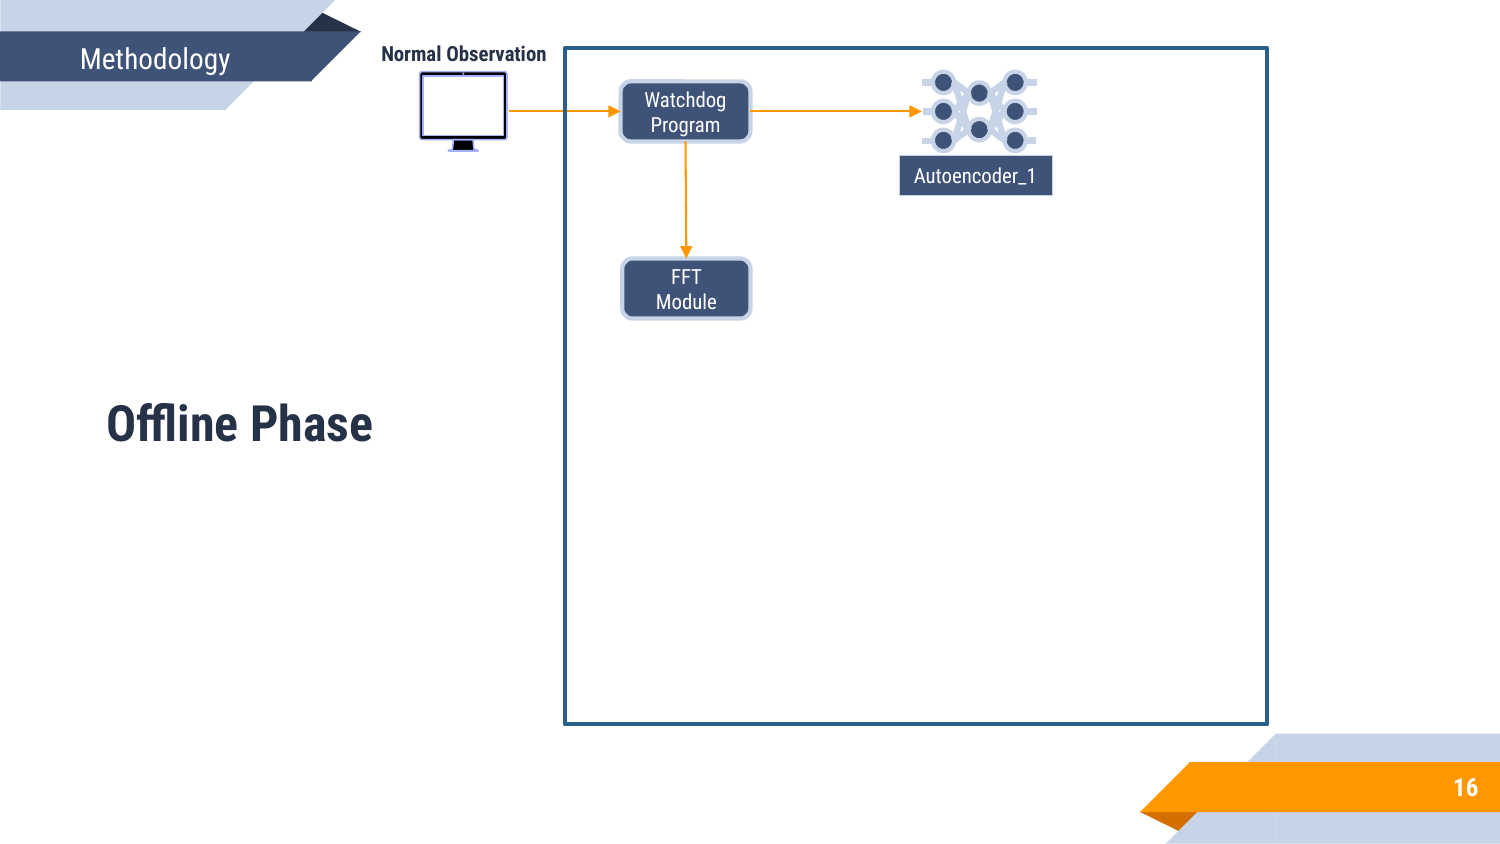

Methodology
Normal Observation

Autoencoder_1

Watchdog Program
FFT Module
Offline Phase
16